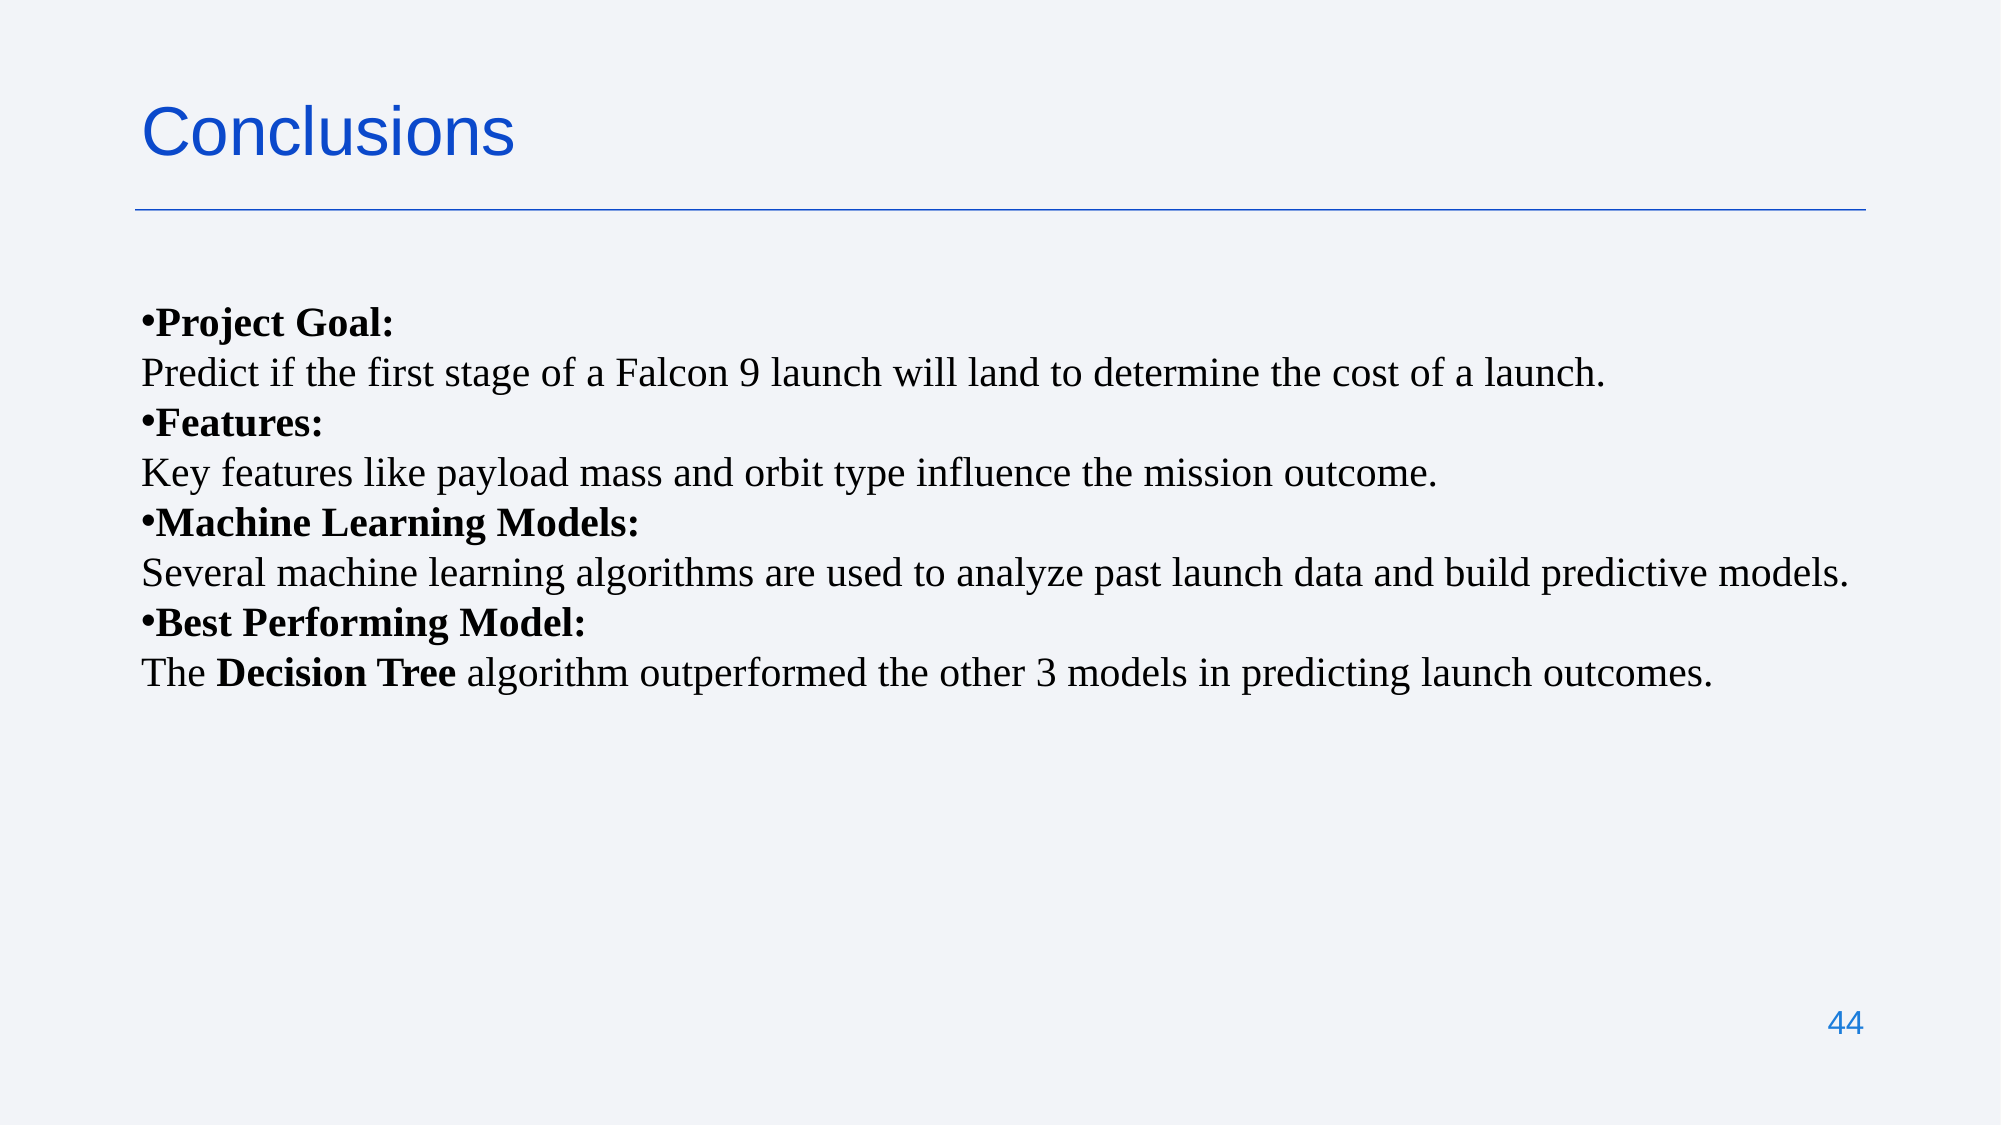

Conclusions

Project Goal:
Predict if the first stage of a Falcon 9 launch will land to determine the cost of a launch.
Features:
Key features like payload mass and orbit type influence the mission outcome.
Machine Learning Models:
Several machine learning algorithms are used to analyze past launch data and build predictive models.
Best Performing Model:
The Decision Tree algorithm outperformed the other 3 models in predicting launch outcomes.
44